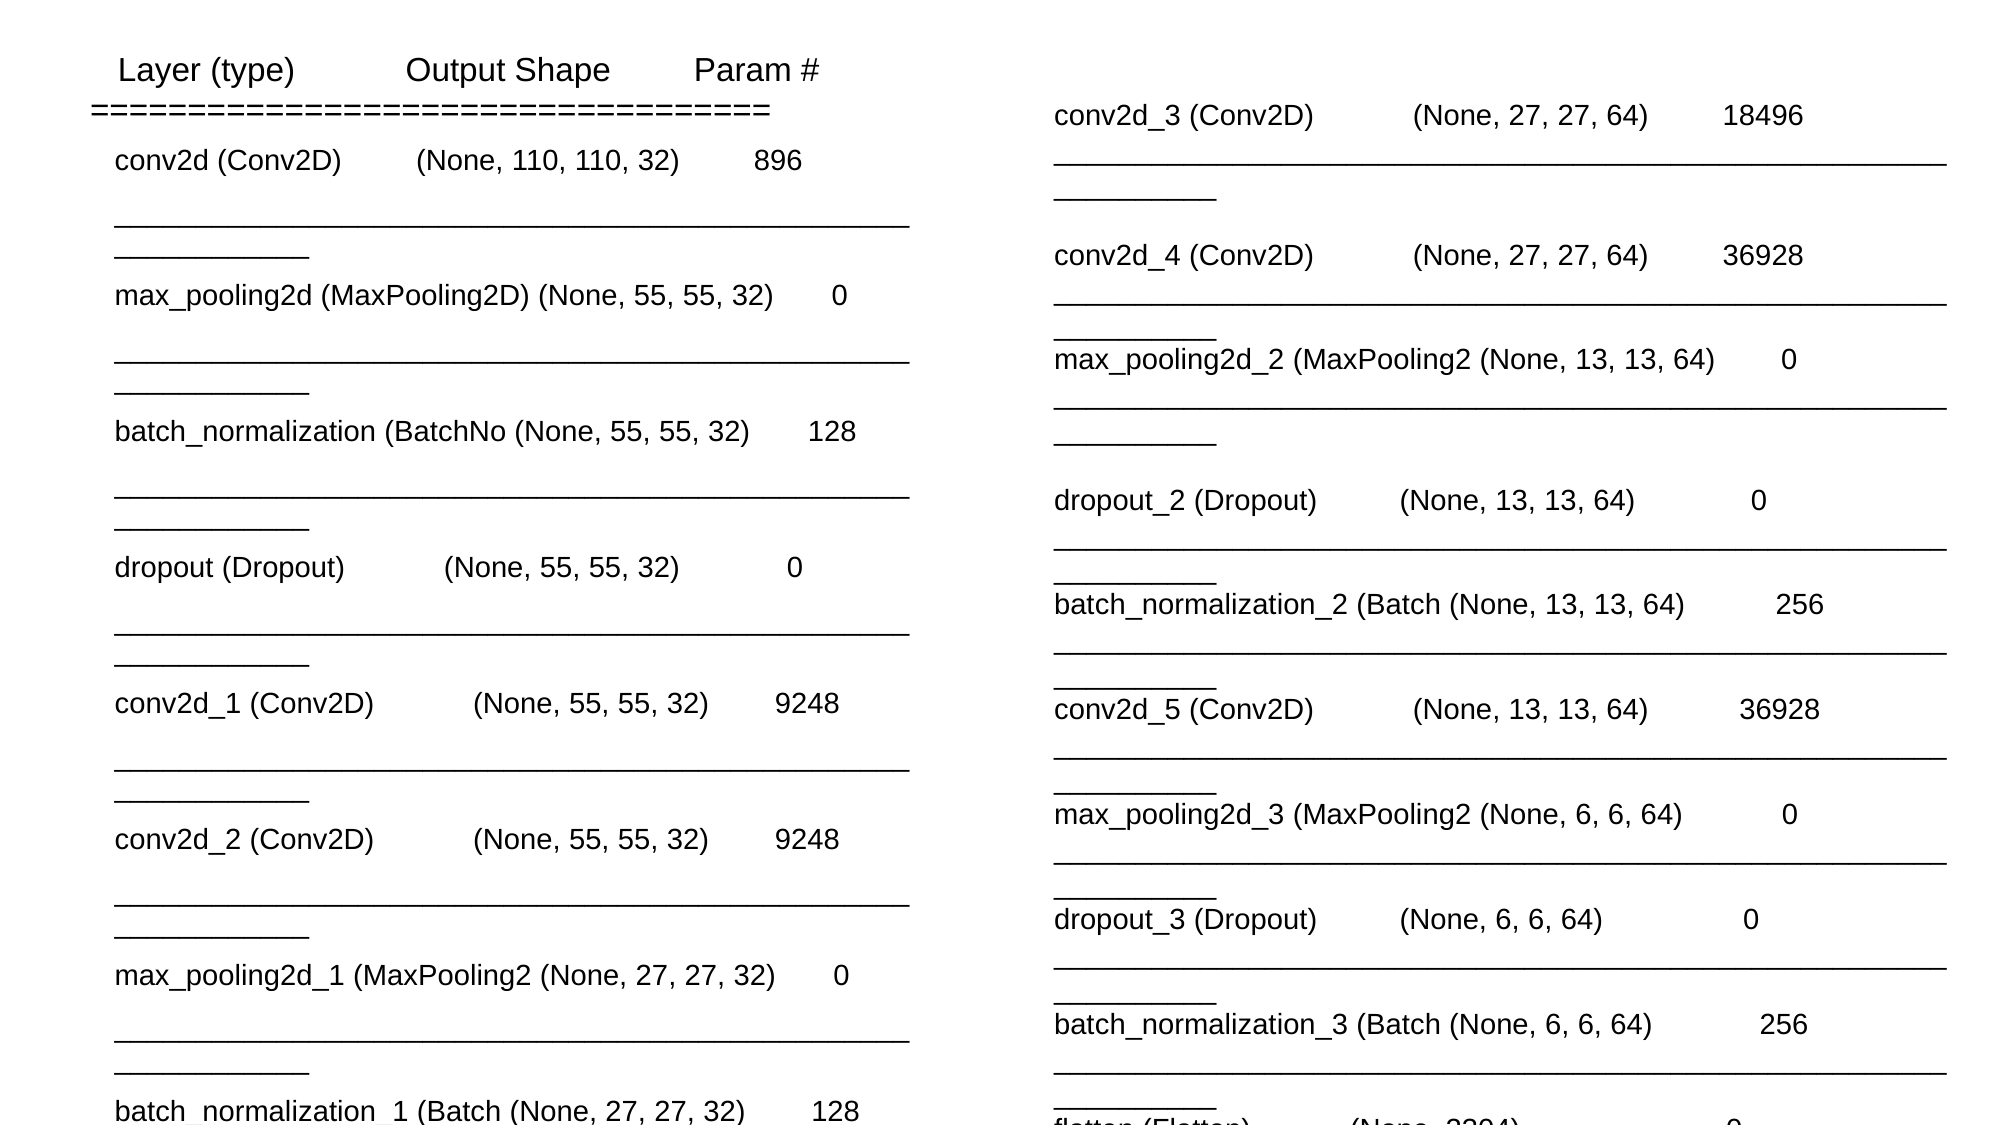

Layer (type)            Output Shape         Param #
===================================
conv2d_3 (Conv2D)            (None, 27, 27, 64)         18496
_________________________________________________________________

conv2d_4 (Conv2D)            (None, 27, 27, 64)         36928
_________________________________________________________________
max_pooling2d_2 (MaxPooling2 (None, 13, 13, 64)        0
_________________________________________________________________

dropout_2 (Dropout)          (None, 13, 13, 64)              0
_________________________________________________________________
batch_normalization_2 (Batch (None, 13, 13, 64)           256
_________________________________________________________________
conv2d_5 (Conv2D)            (None, 13, 13, 64)           36928
_________________________________________________________________
max_pooling2d_3 (MaxPooling2 (None, 6, 6, 64)            0
_________________________________________________________________
dropout_3 (Dropout)          (None, 6, 6, 64)                 0
_________________________________________________________________
batch_normalization_3 (Batch (None, 6, 6, 64)             256
_________________________________________________________________
flatten (Flatten)            (None, 2304)                         0
_________________________________________________________________
dense (Dense)                (None, 256)                   590080
_________________________________________________________________
dropout_4 (Dropout)          (None, 256)                     0
_________________________________________________________________
dense_1 (Dense)              (None, 1)                        257
============================================
conv2d (Conv2D)         (None, 110, 110, 32)         896
_____________________________________________________________
max_pooling2d (MaxPooling2D) (None, 55, 55, 32)       0
_____________________________________________________________
batch_normalization (BatchNo (None, 55, 55, 32)       128
_____________________________________________________________
dropout (Dropout)            (None, 55, 55, 32)             0
_____________________________________________________________
conv2d_1 (Conv2D)            (None, 55, 55, 32)        9248
_____________________________________________________________
conv2d_2 (Conv2D)            (None, 55, 55, 32)        9248
_____________________________________________________________
max_pooling2d_1 (MaxPooling2 (None, 27, 27, 32)       0
_____________________________________________________________
batch_normalization_1 (Batch (None, 27, 27, 32)        128
_____________________________________________________________
dropout_1 (Dropout)          (None, 27, 27, 32)            0
_____________________________________________________________